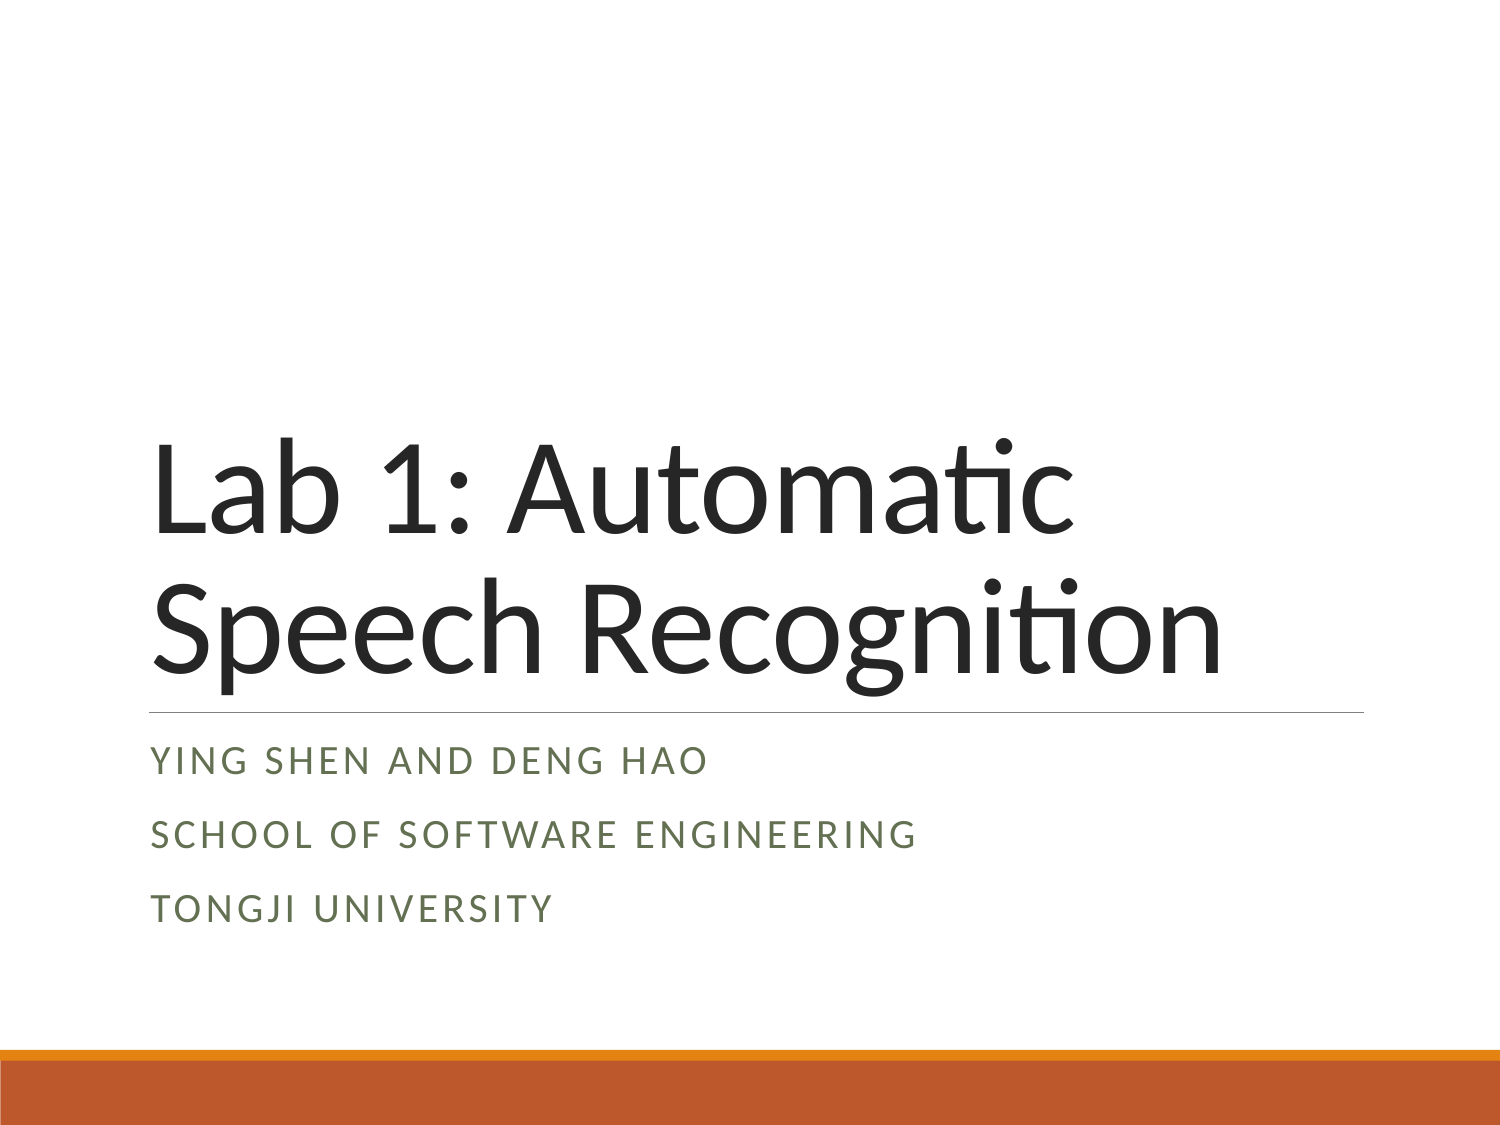

# Lab 1: Automatic Speech Recognition
Ying shen and deng hao
School of software engineering
tongji university